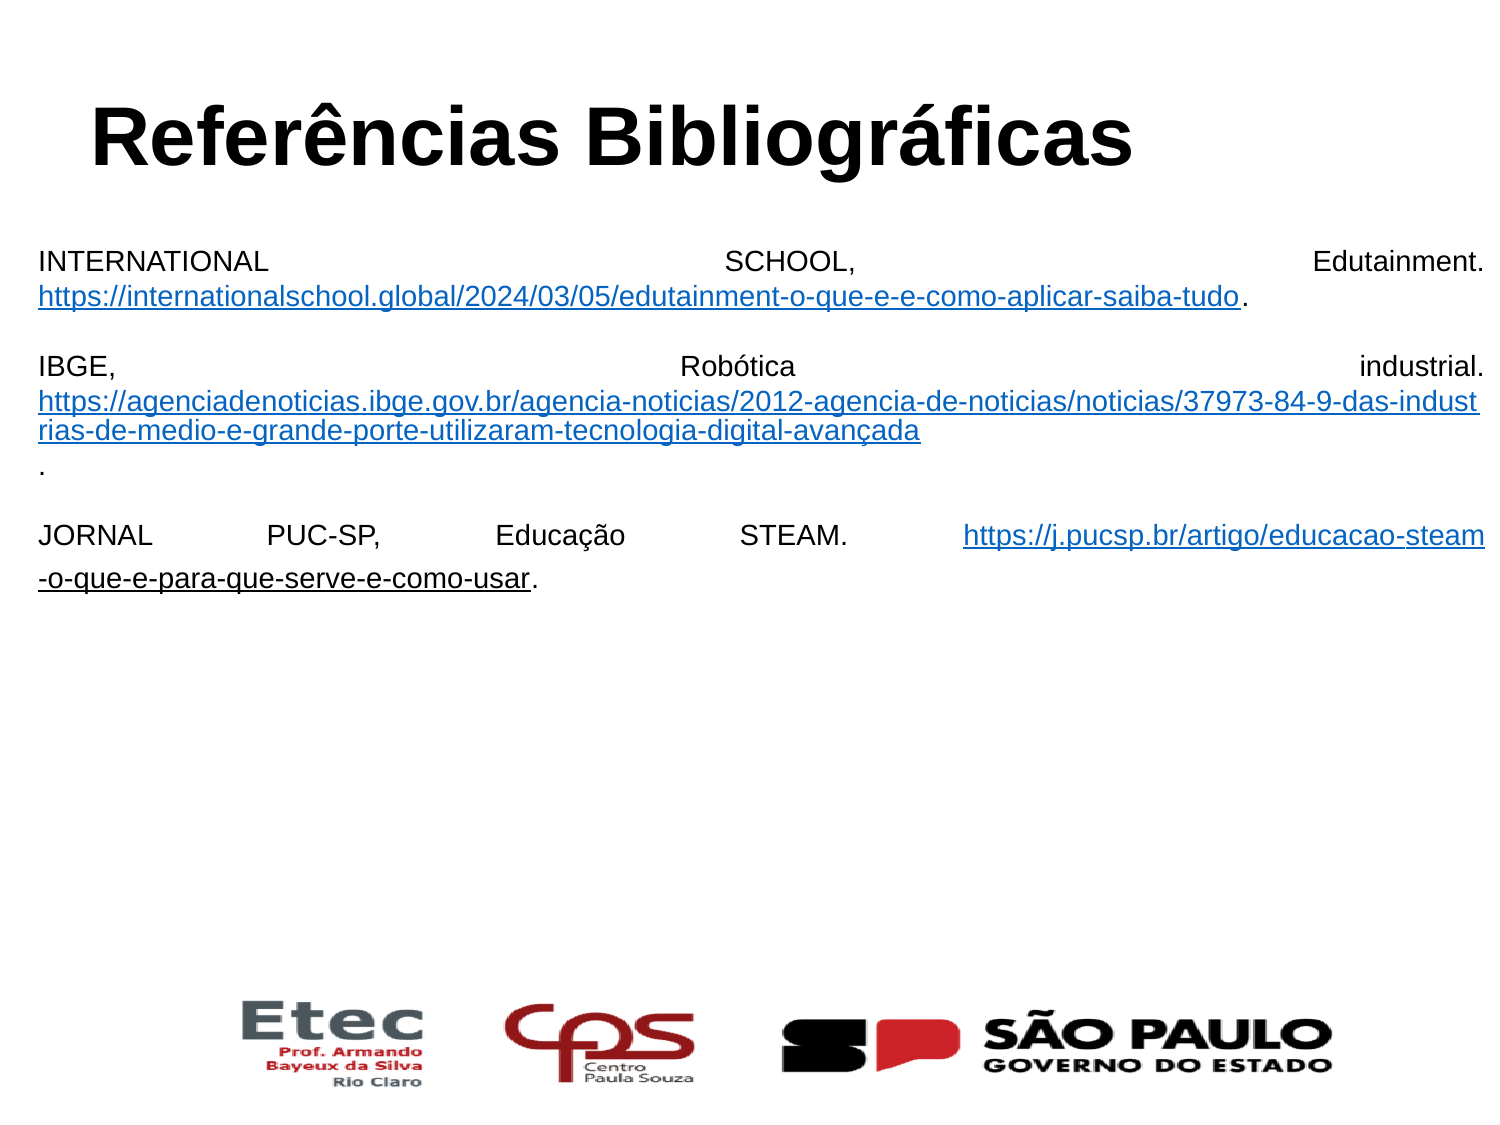

# Referências Bibliográficas
INTERNATIONAL SCHOOL, Edutainment. https://internationalschool.global/2024/03/05/edutainment-o-que-e-e-como-aplicar-saiba-tudo.

IBGE, Robótica industrial. https://agenciadenoticias.ibge.gov.br/agencia-noticias/2012-agencia-de-noticias/noticias/37973-84-9-das-industrias-de-medio-e-grande-porte-utilizaram-tecnologia-digital-avançada.

JORNAL PUC-SP, Educação STEAM. https://j.pucsp.br/artigo/educacao-steam-o-que-e-para-que-serve-e-como-usar.